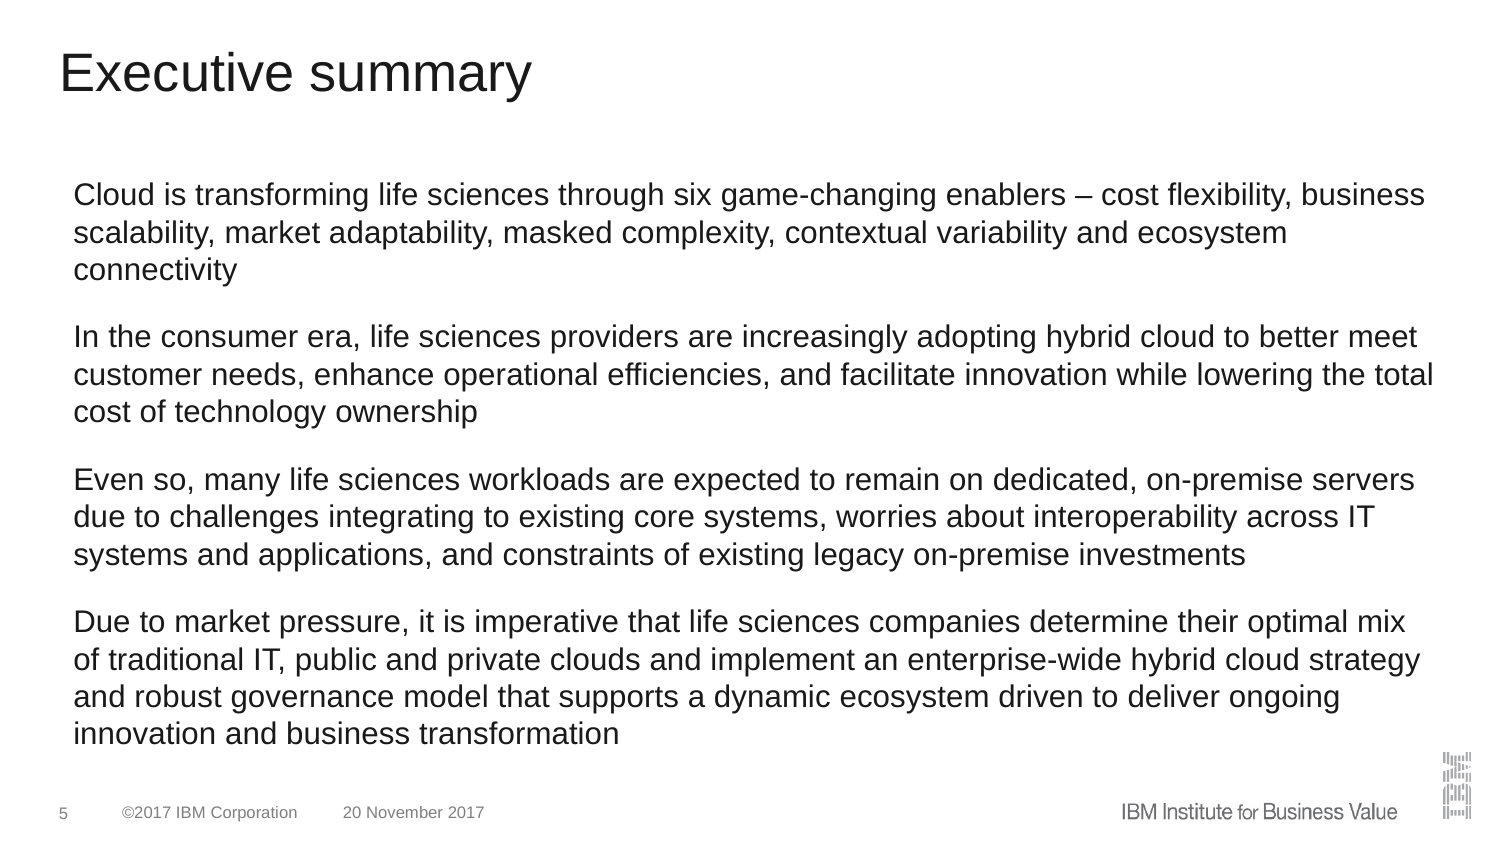

# Executive summary
Cloud is transforming life sciences through six game-changing enablers – cost flexibility, business scalability, market adaptability, masked complexity, contextual variability and ecosystem connectivity

In the consumer era, life sciences providers are increasingly adopting hybrid cloud to better meet customer needs, enhance operational efficiencies, and facilitate innovation while lowering the total cost of technology ownership

Even so, many life sciences workloads are expected to remain on dedicated, on-premise servers due to challenges integrating to existing core systems, worries about interoperability across IT systems and applications, and constraints of existing legacy on-premise investments

Due to market pressure, it is imperative that life sciences companies determine their optimal mix of traditional IT, public and private clouds and implement an enterprise-wide hybrid cloud strategy and robust governance model that supports a dynamic ecosystem driven to deliver ongoing innovation and business transformation